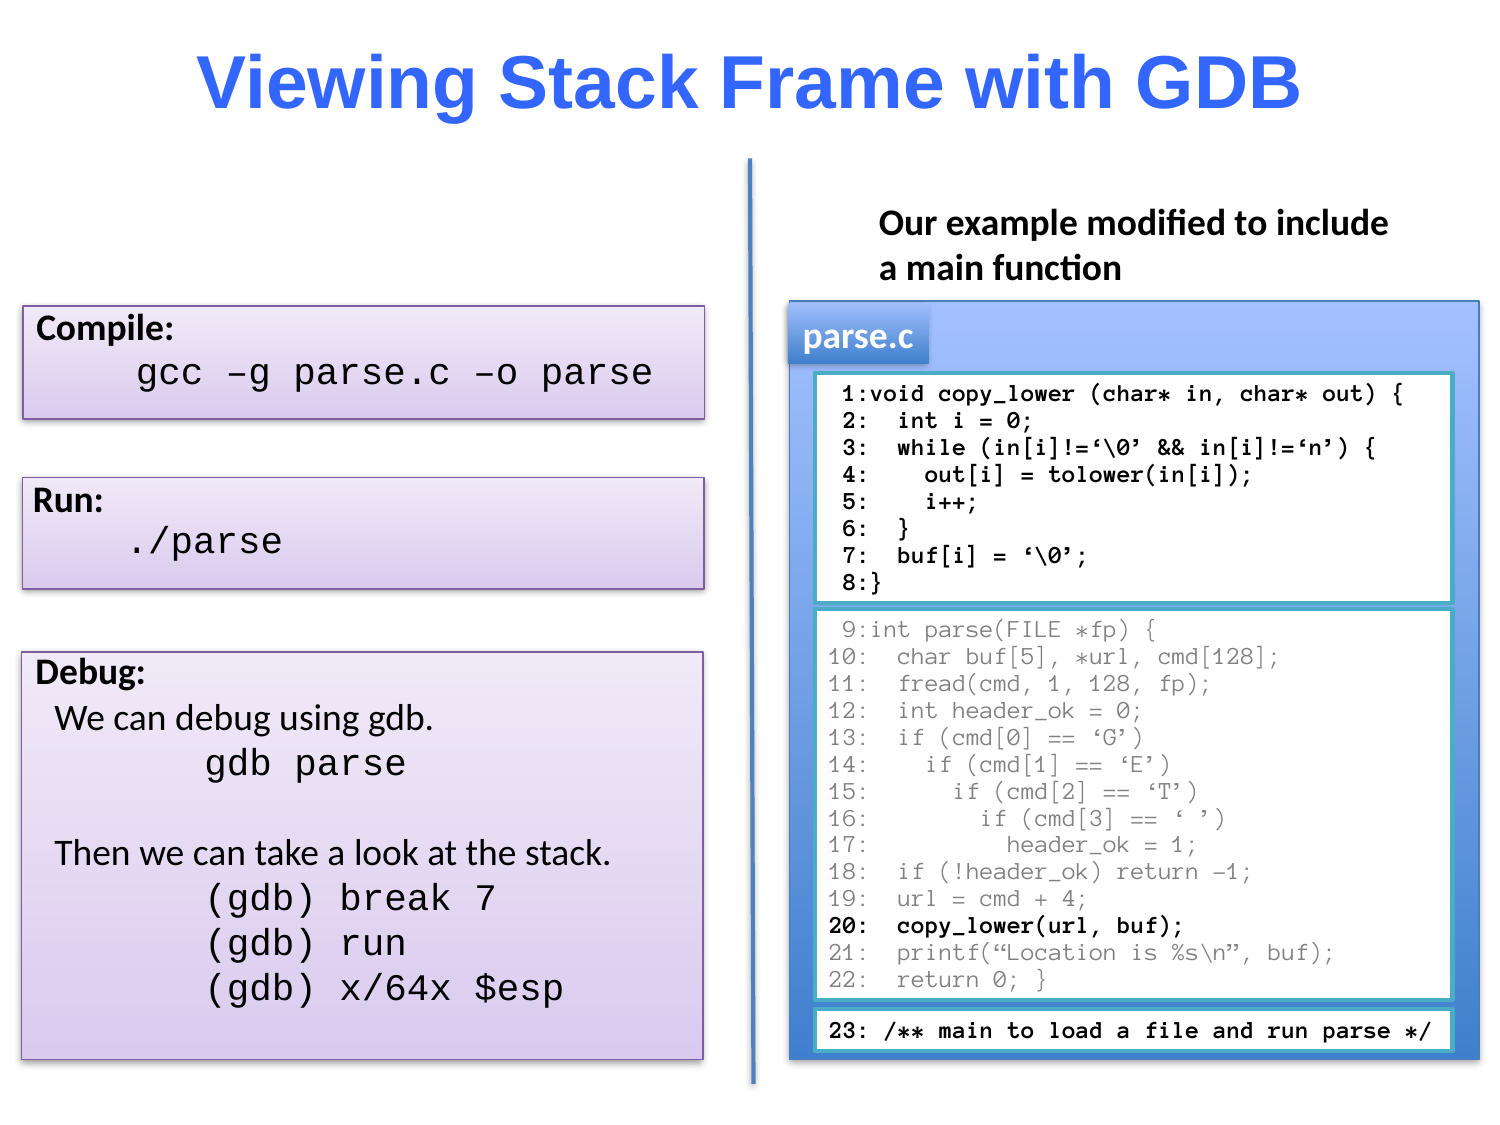

# Viewing Stack Frame with GDB
Our example modified to include a main function
Compile:

gcc –g parse.c –o parse

parse.c
 1:void copy_lower (char* in, char* out) {
 2:  int i = 0;
 3:  while (in[i]!=‘\0’ && in[i]!=‘n’) {
 4:    out[i] = tolower(in[i]);
 5:    i++;
 6:  }
 7:  buf[i] = ‘\0’;
 8:}
Run:

./parse

 9:int parse(FILE *fp) {
10:  char buf[5], *url, cmd[128];
11:  fread(cmd, 1, 128, fp);
12:  int header_ok = 0;
13:  if (cmd[0] == ‘G’)
14:    if (cmd[1] == ‘E’)
15:      if (cmd[2] == ‘T’)
16:        if (cmd[3] == ‘ ’)
17:          header_ok = 1;
18:  if (!header_ok) return -1;
19:  url = cmd + 4;
20:  copy_lower(url, buf);
21:  printf(“Location is %s\n”, buf);
22:  return 0; }
Debug:

We can debug using gdb.
	gdb parse

Then we can take a look at the stack.
	(gdb) break 7
	(gdb) run
	(gdb) x/64x $esp

23: /** main to load a file and run parse */